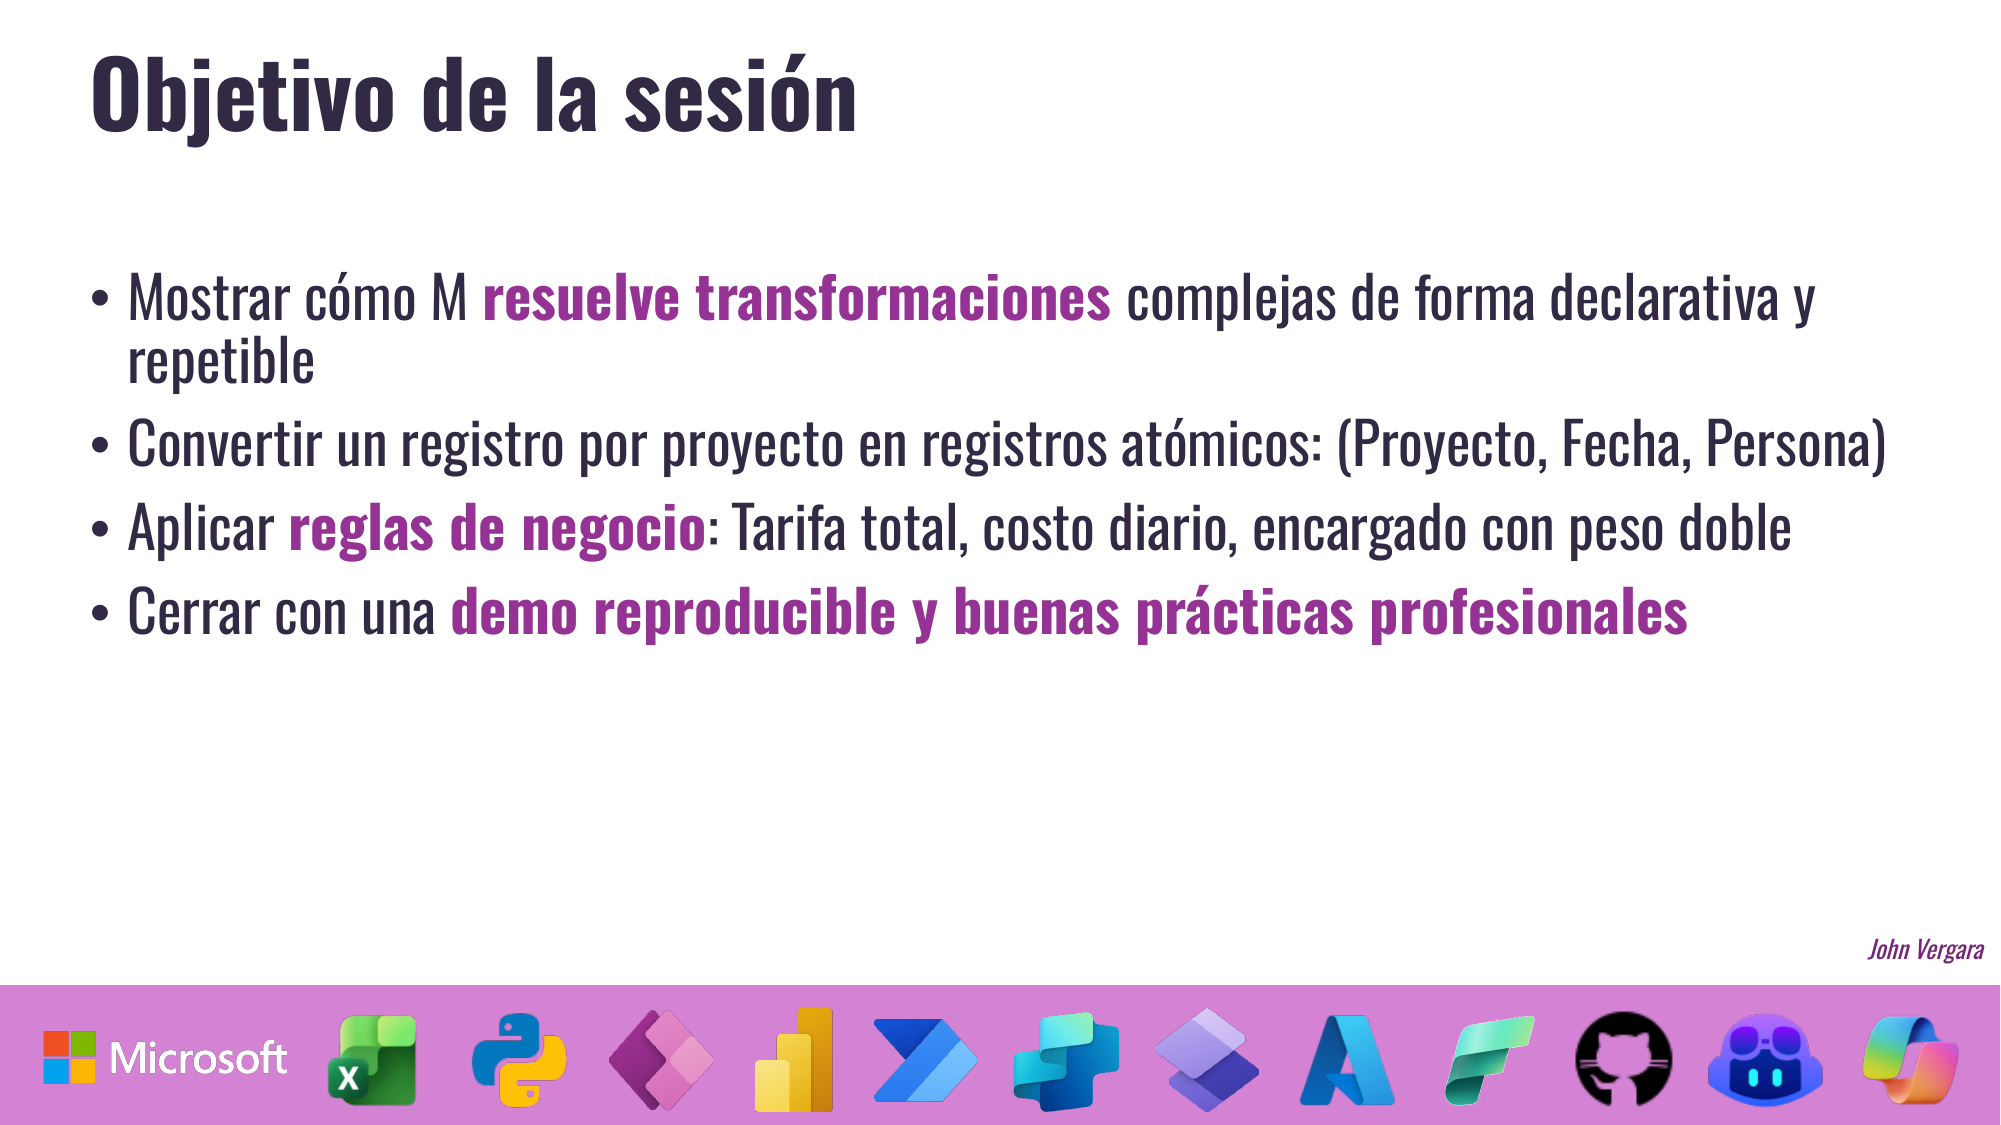

Objetivo de la sesión
Mostrar cómo M resuelve transformaciones complejas de forma declarativa y repetible
Convertir un registro por proyecto en registros atómicos: (Proyecto, Fecha, Persona)
Aplicar reglas de negocio: Tarifa total, costo diario, encargado con peso doble
Cerrar con una demo reproducible y buenas prácticas profesionales
John Vergara